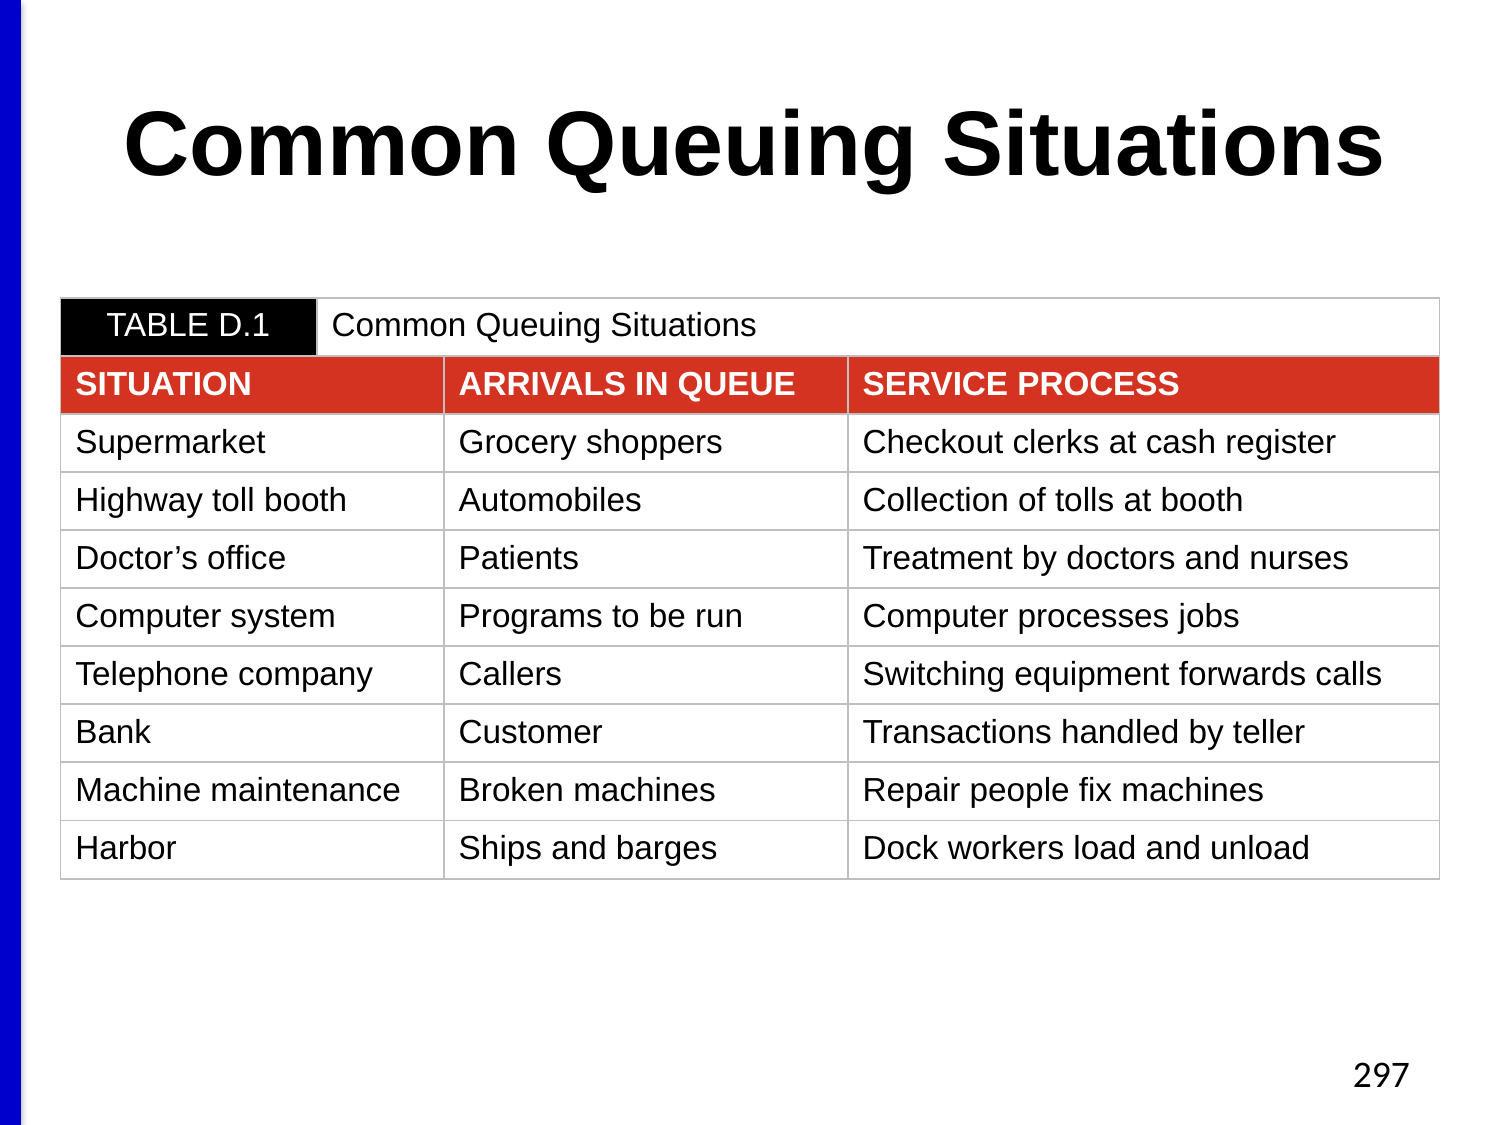

# Common Queuing Situations
| TABLE D.1 | Common Queuing Situations |  |  |
| --- | --- | --- | --- |
| SITUATION |  | ARRIVALS IN QUEUE | SERVICE PROCESS |
| Supermarket |  | Grocery shoppers | Checkout clerks at cash register |
| Highway toll booth |  | Automobiles | Collection of tolls at booth |
| Doctor’s office |  | Patients | Treatment by doctors and nurses |
| Computer system |  | Programs to be run | Computer processes jobs |
| Telephone company |  | Callers | Switching equipment forwards calls |
| Bank |  | Customer | Transactions handled by teller |
| Machine maintenance |  | Broken machines | Repair people fix machines |
| Harbor |  | Ships and barges | Dock workers load and unload |
297